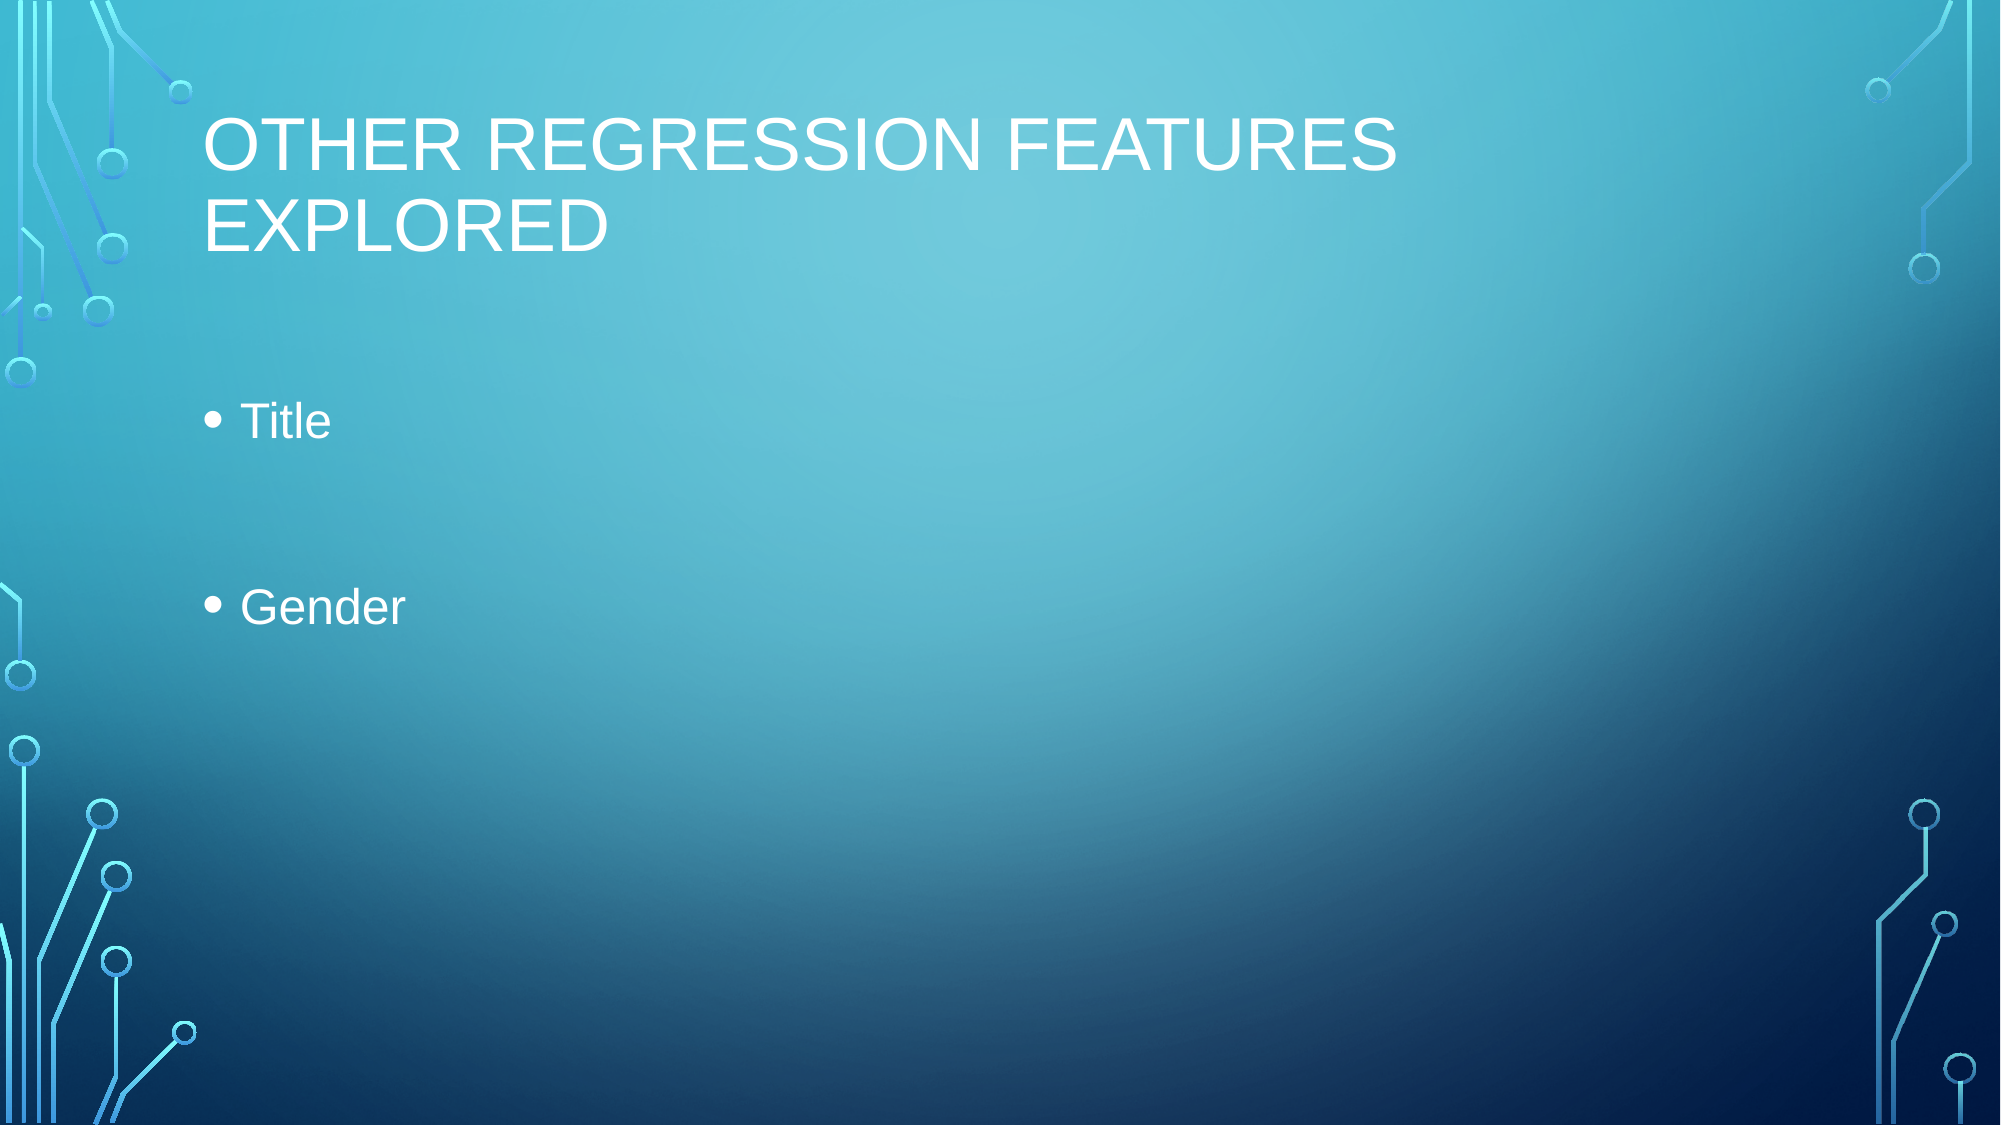

# Other Regression FEATURES EXPLORED
Title

Gender